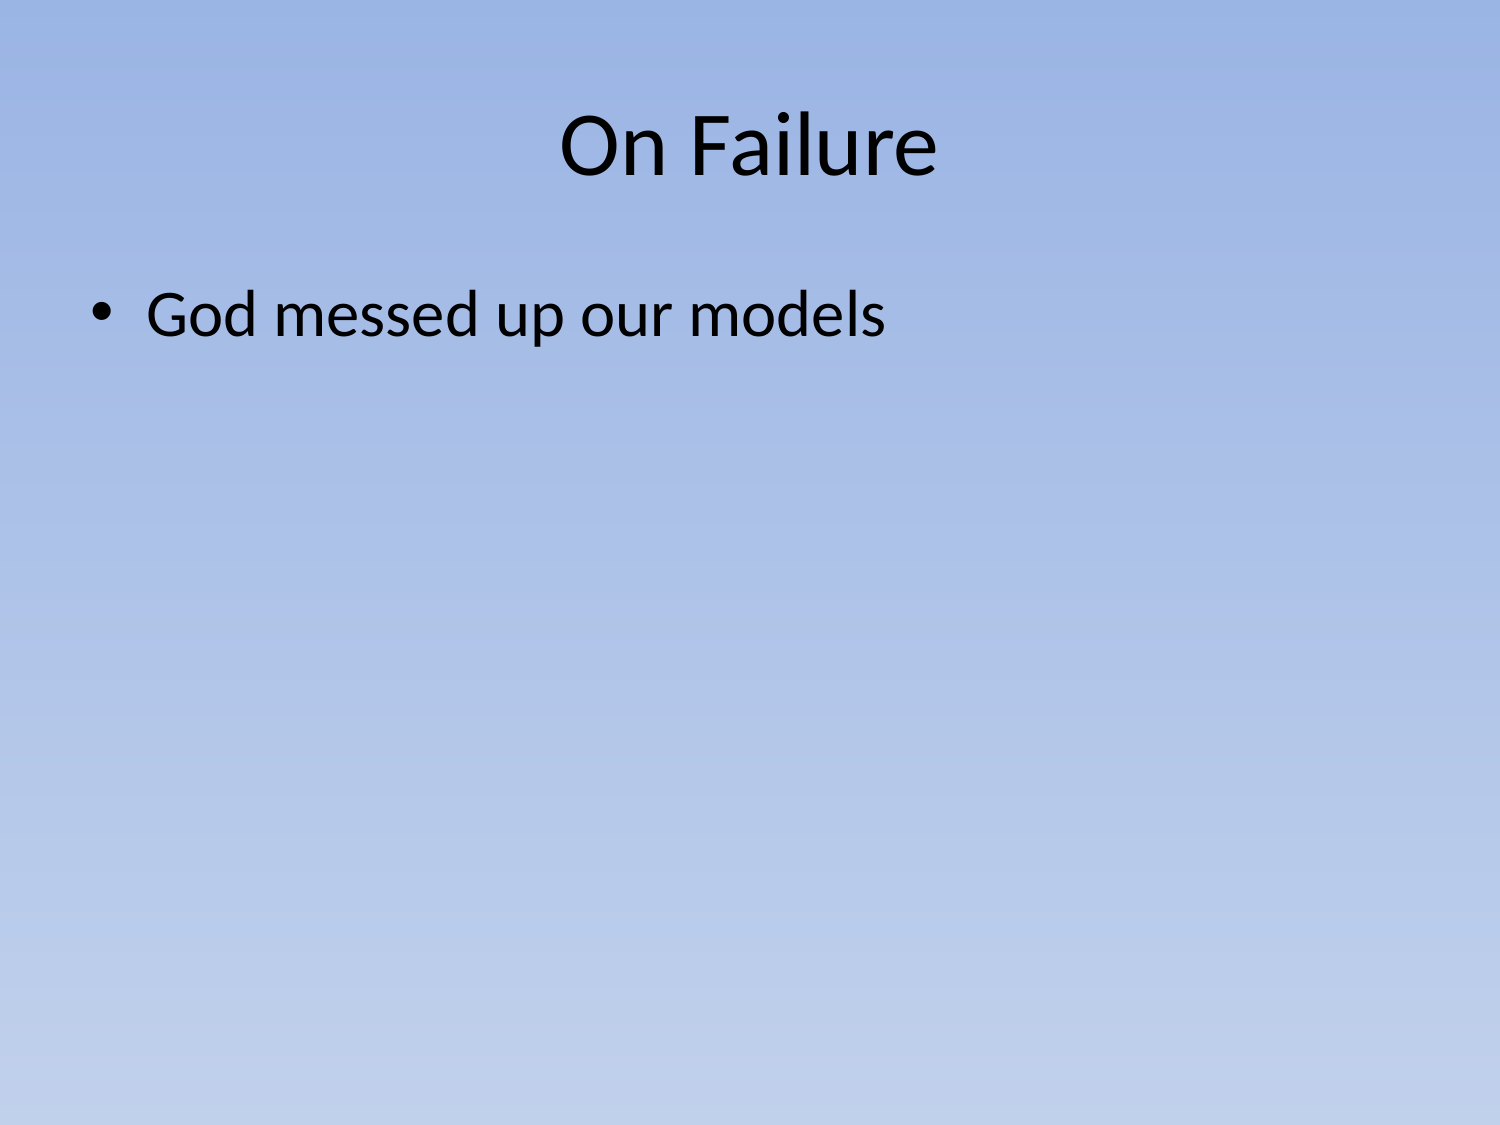

# On Failure
God messed up our models